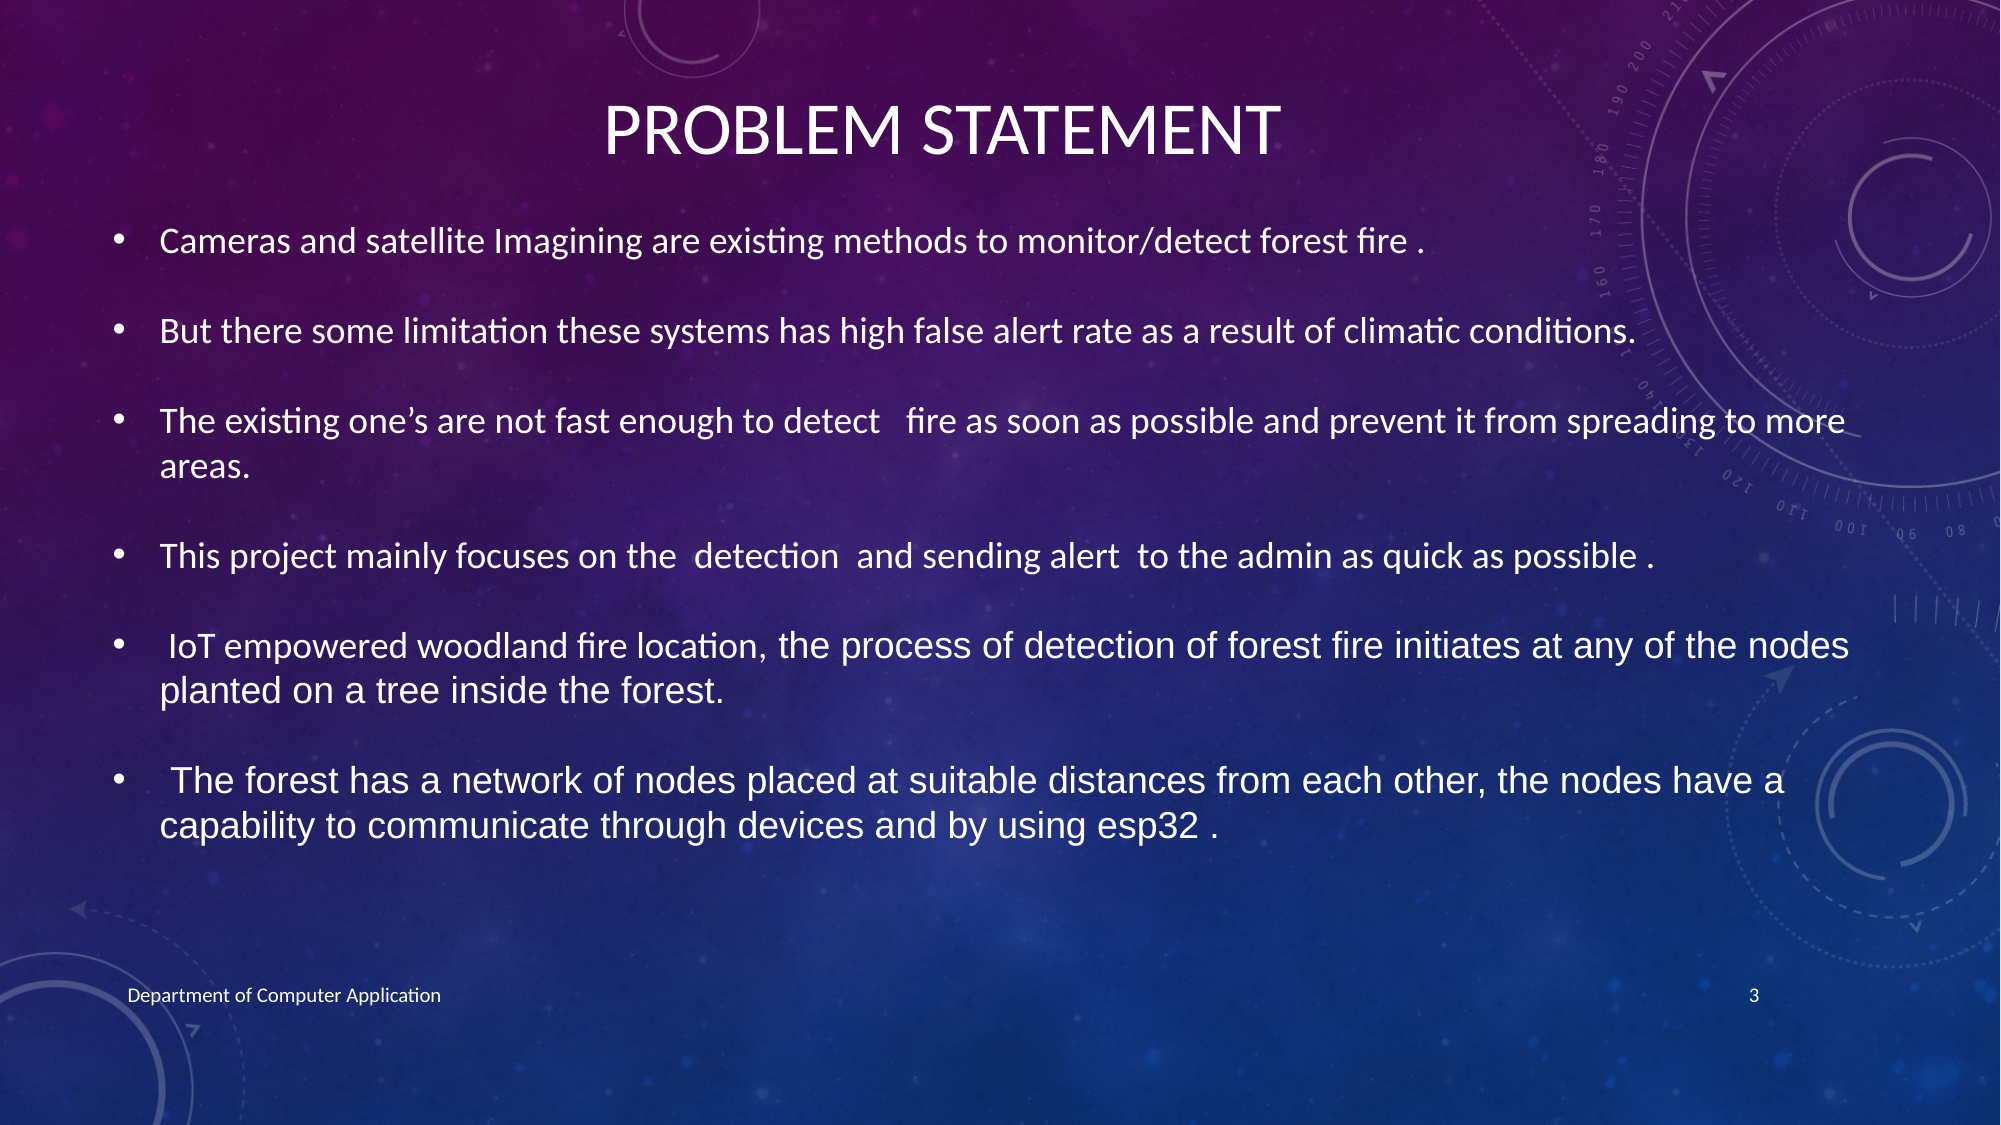

# PROBLEM STATEMENT
Cameras and satellite Imagining are existing methods to monitor/detect forest fire .

But there some limitation these systems has high false alert rate as a result of climatic conditions.

The existing one’s are not fast enough to detect   fire as soon as possible and prevent it from spreading to more areas.

This project mainly focuses on the  detection  and sending alert  to the admin as quick as possible .

 IoT empowered woodland fire location, the process of detection of forest fire initiates at any of the nodes planted on a tree inside the forest.

 The forest has a network of nodes placed at suitable distances from each other, the nodes have a capability to communicate through devices and by using esp32 .

Department of Computer Application
3